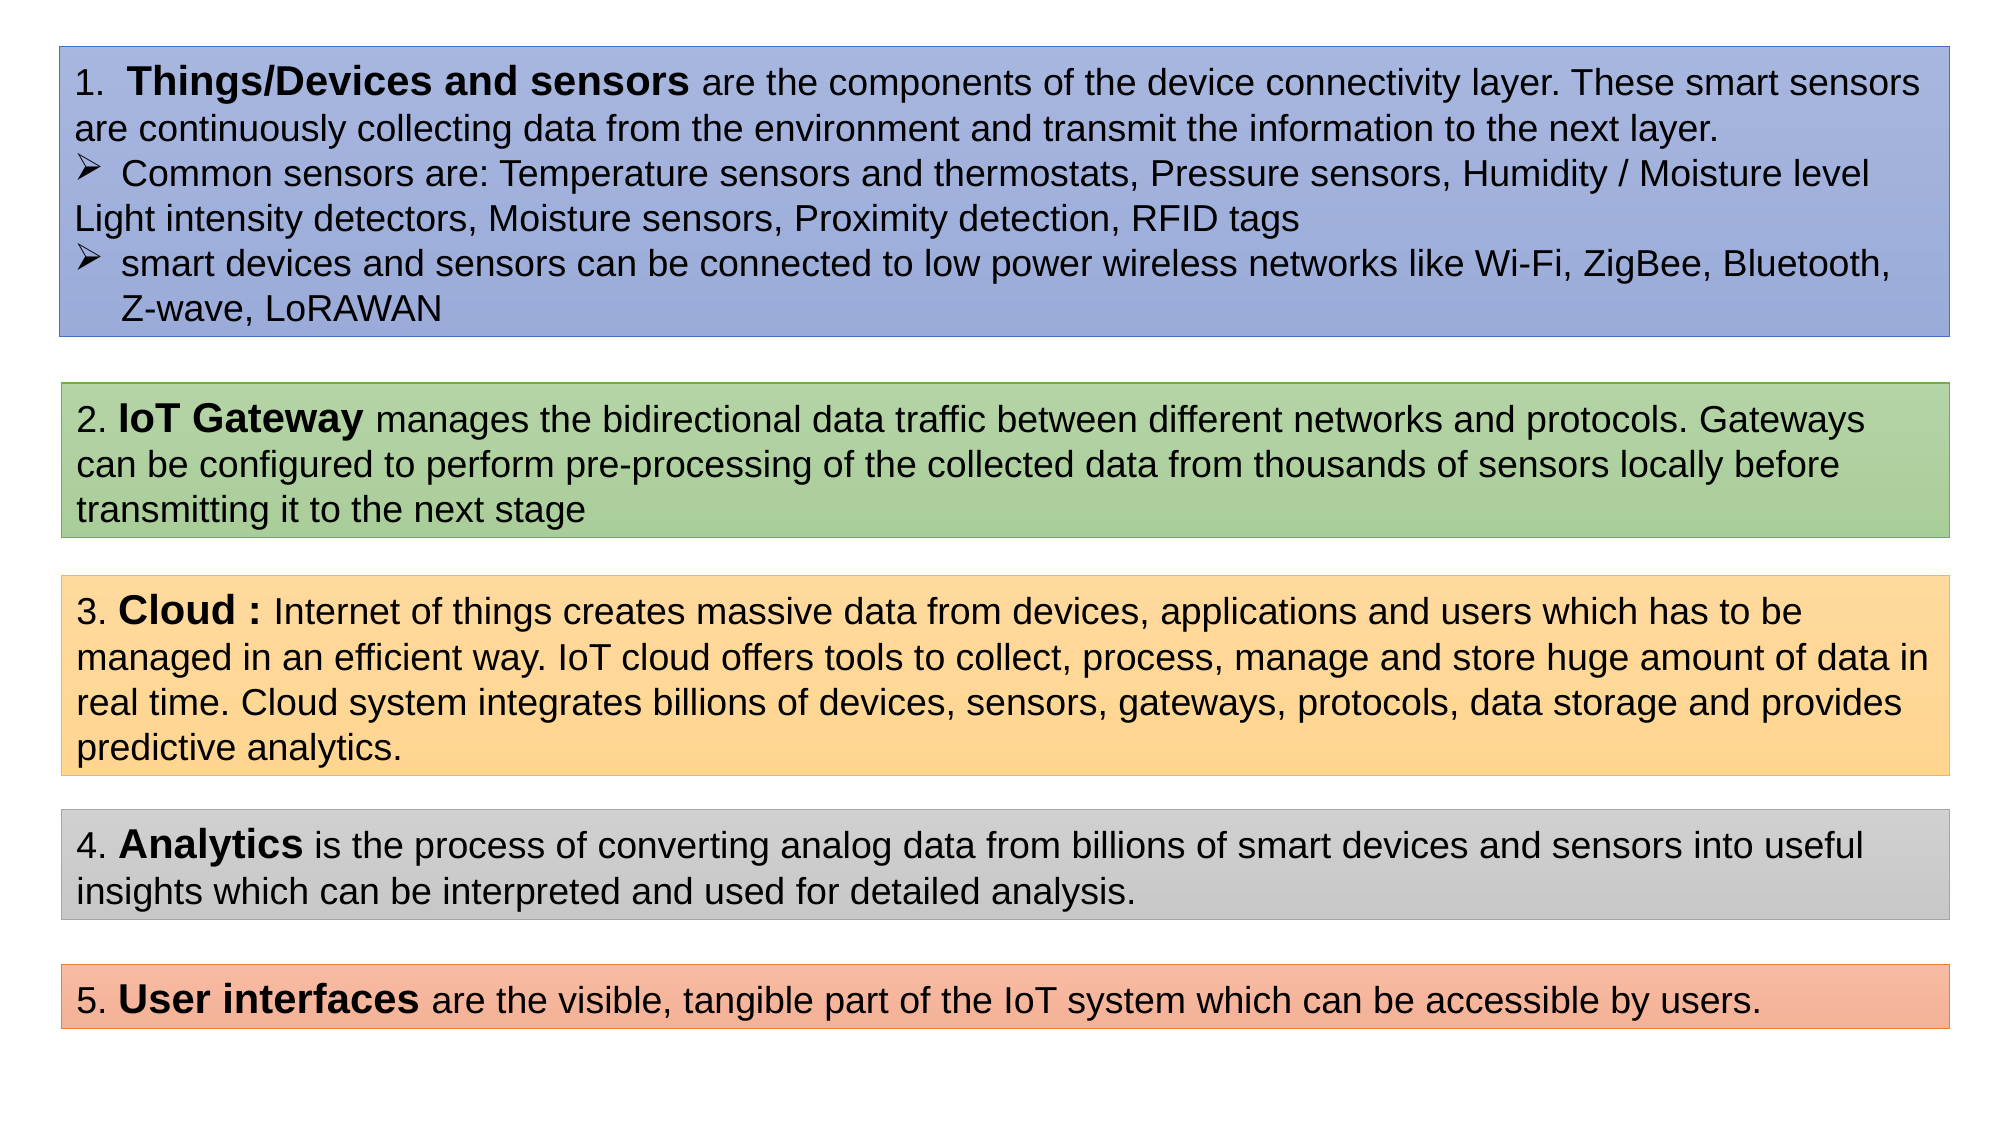

1.  Things/Devices and sensors are the components of the device connectivity layer. These smart sensors are continuously collecting data from the environment and transmit the information to the next layer.
Common sensors are: Temperature sensors and thermostats, Pressure sensors, Humidity / Moisture level
Light intensity detectors, Moisture sensors, Proximity detection, RFID tags
smart devices and sensors can be connected to low power wireless networks like Wi-Fi, ZigBee, Bluetooth, Z-wave, LoRAWAN
2. IoT Gateway manages the bidirectional data traffic between different networks and protocols. Gateways can be configured to perform pre-processing of the collected data from thousands of sensors locally before transmitting it to the next stage
3. Cloud : Internet of things creates massive data from devices, applications and users which has to be managed in an efficient way. IoT cloud offers tools to collect, process, manage and store huge amount of data in real time. Cloud system integrates billions of devices, sensors, gateways, protocols, data storage and provides predictive analytics.
4. Analytics is the process of converting analog data from billions of smart devices and sensors into useful insights which can be interpreted and used for detailed analysis.
5. User interfaces are the visible, tangible part of the IoT system which can be accessible by users.